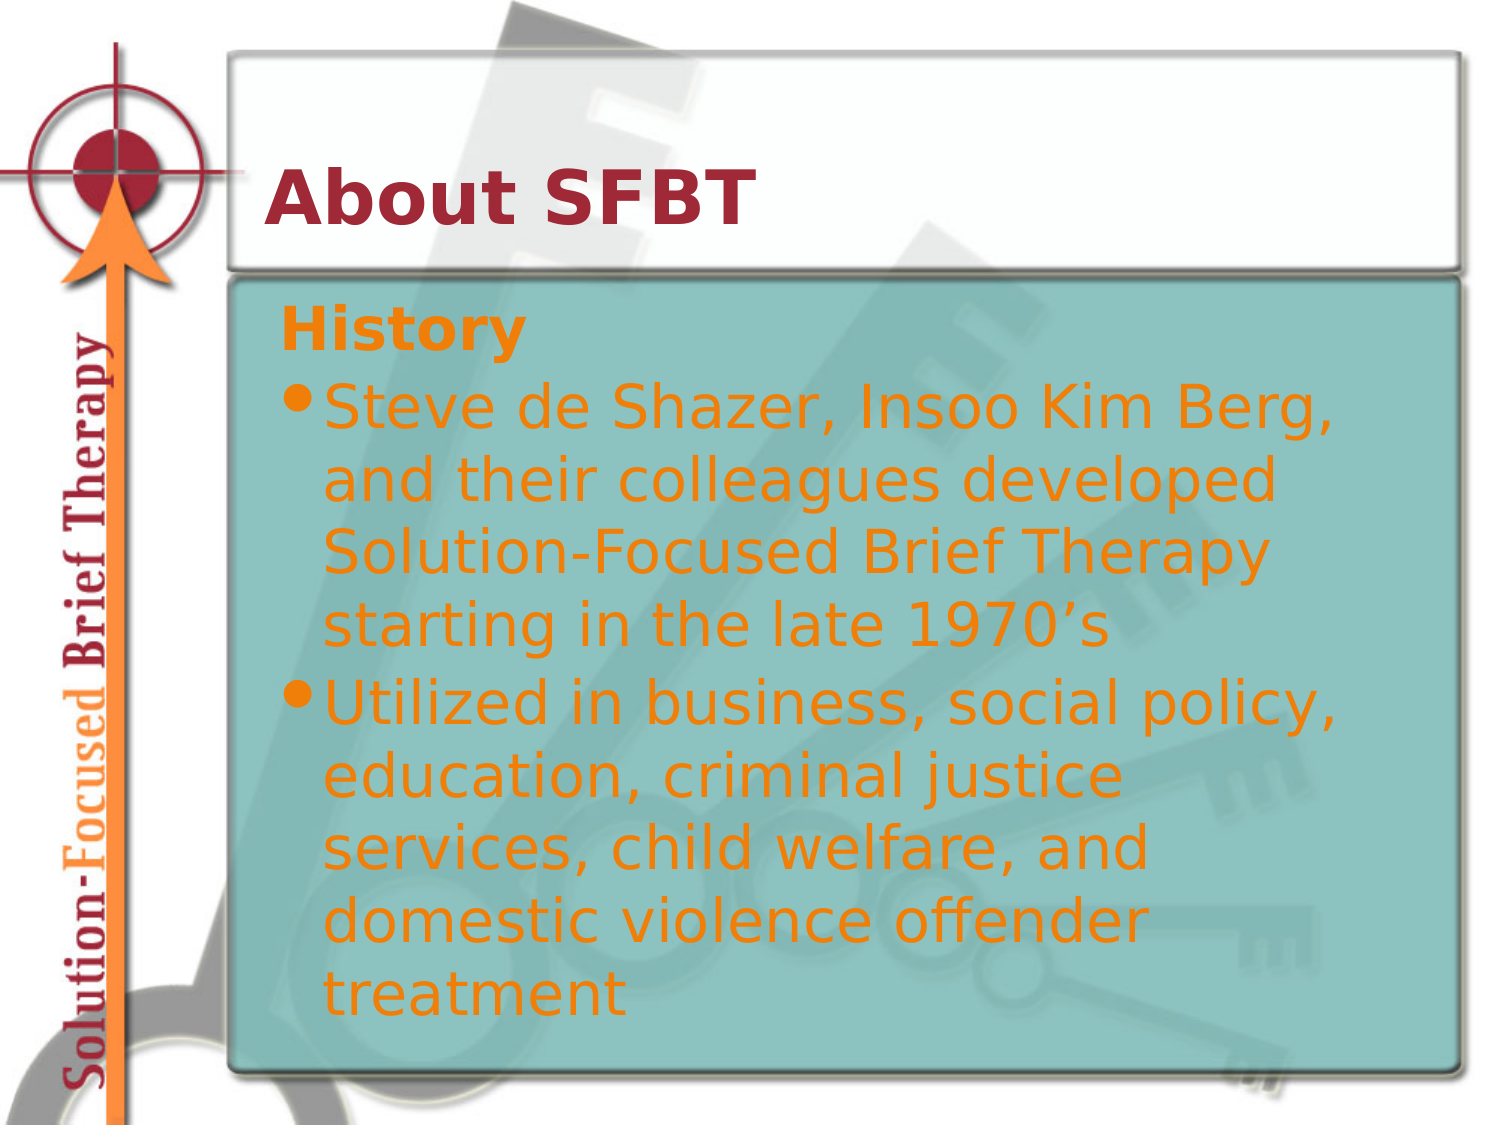

# About SFBT
History
Steve de Shazer, Insoo Kim Berg, and their colleagues developed Solution-Focused Brief Therapy starting in the late 1970’s
Utilized in business, social policy, education, criminal justice services, child welfare, and domestic violence offender treatment